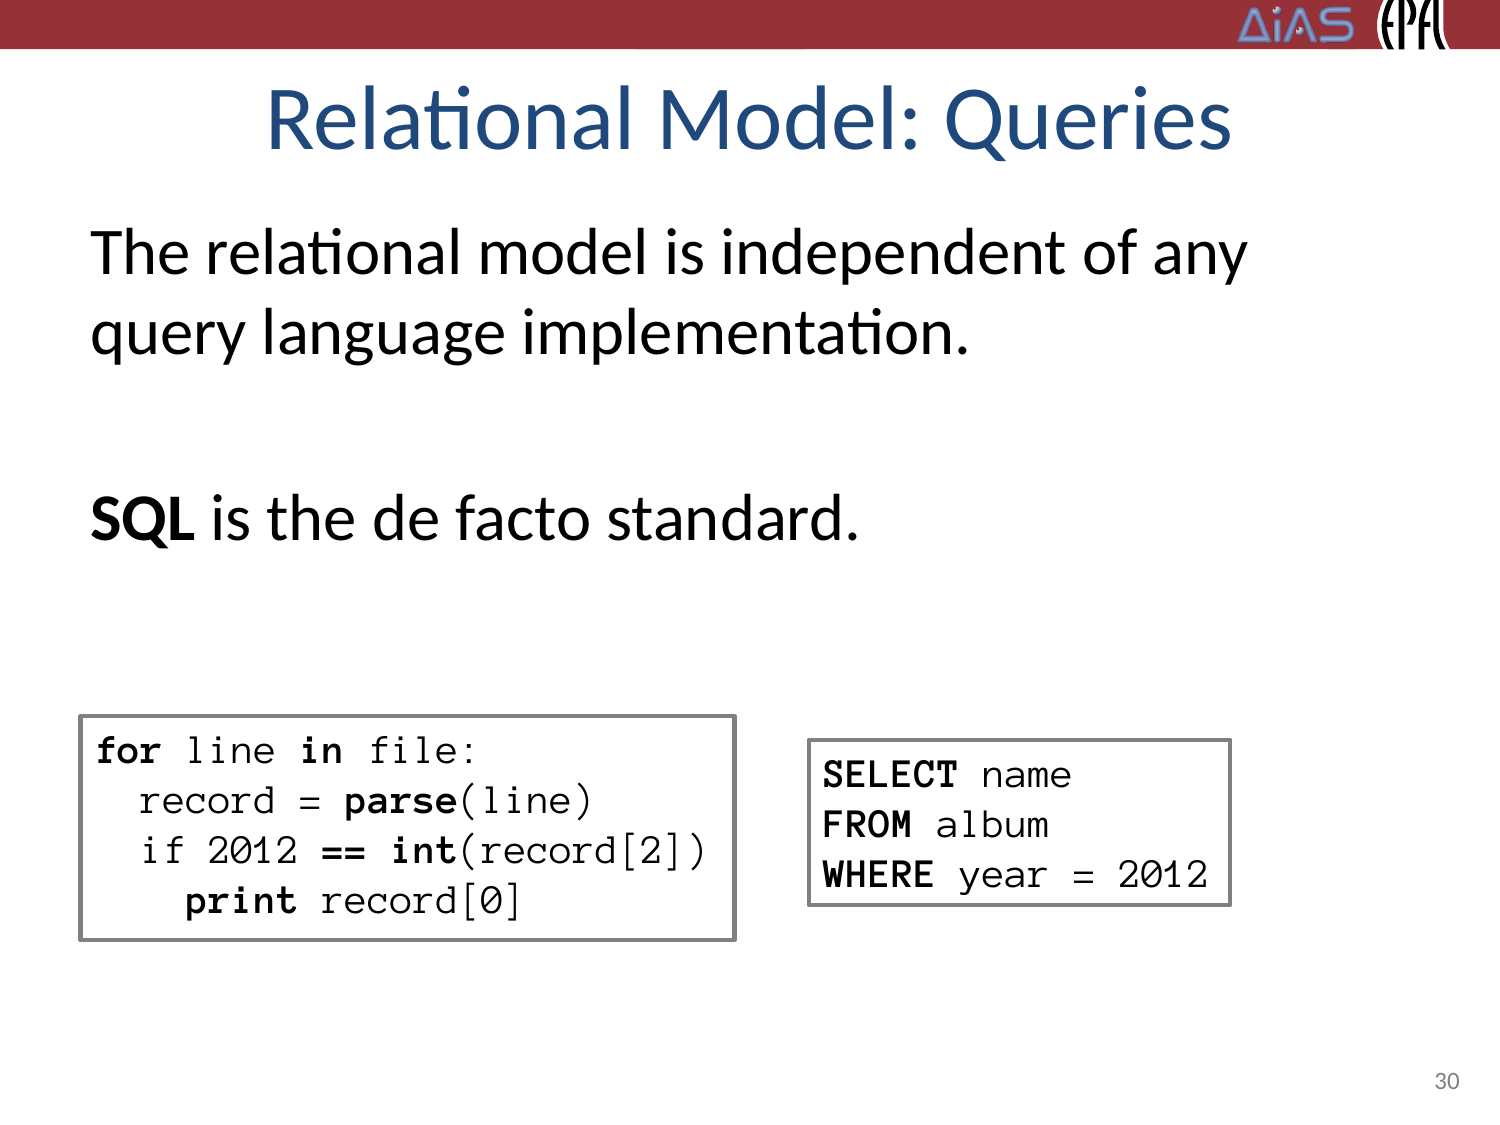

# Relational Model: Queries
The relational model is independent of any query language implementation.

SQL is the de facto standard.
for line in file:
  record = parse(line)
  if 2012 == int(record[2])
    print record[0]

SELECT name
FROM album
WHERE year = 2012

30